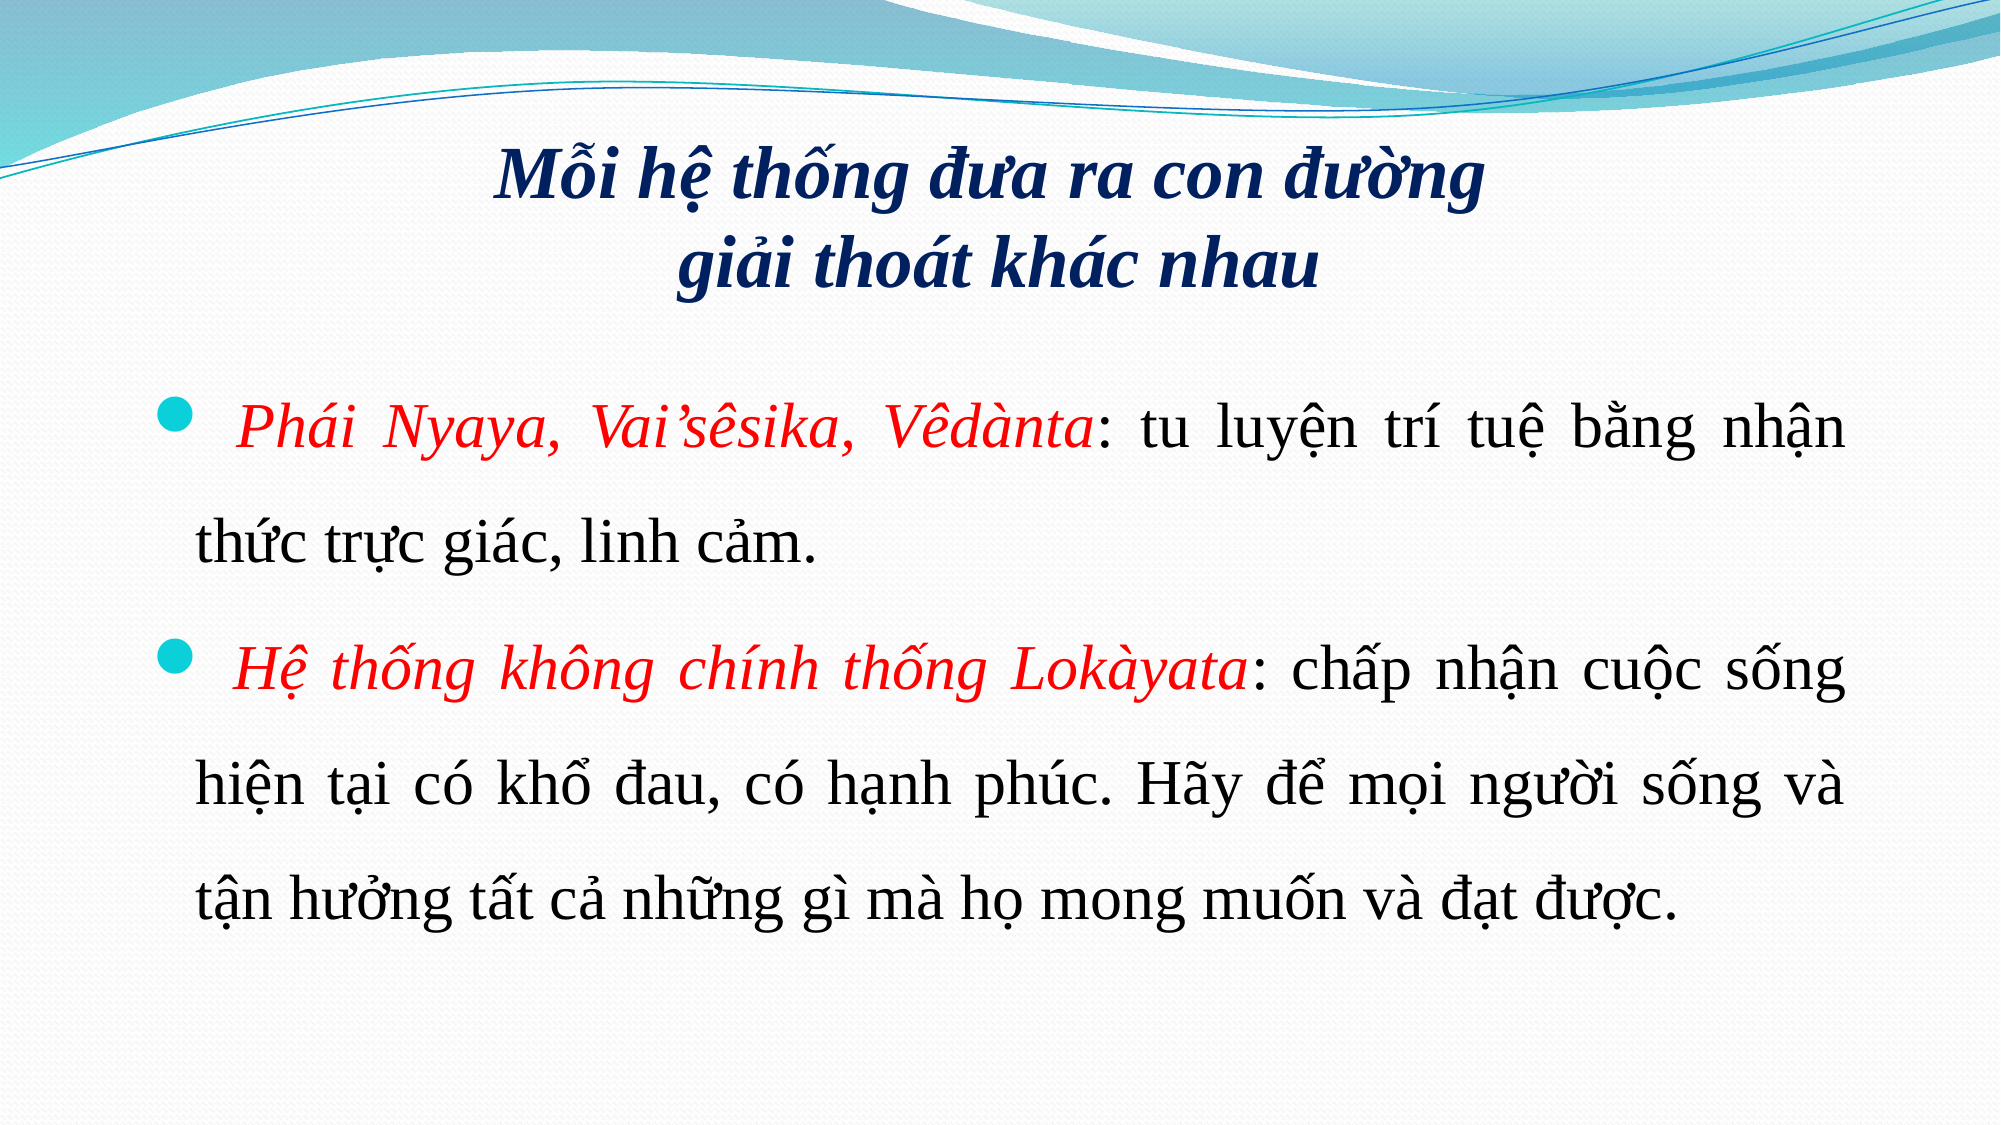

# Mỗi hệ thống đưa ra con đường giải thoát khác nhau
 Phái Nyaya, Vai’sêsika, Vêdànta: tu luyện trí tuệ bằng nhận thức trực giác, linh cảm.
 Hệ thống không chính thống Lokàyata: chấp nhận cuộc sống hiện tại có khổ đau, có hạnh phúc. Hãy để mọi người sống và tận hưởng tất cả những gì mà họ mong muốn và đạt được.